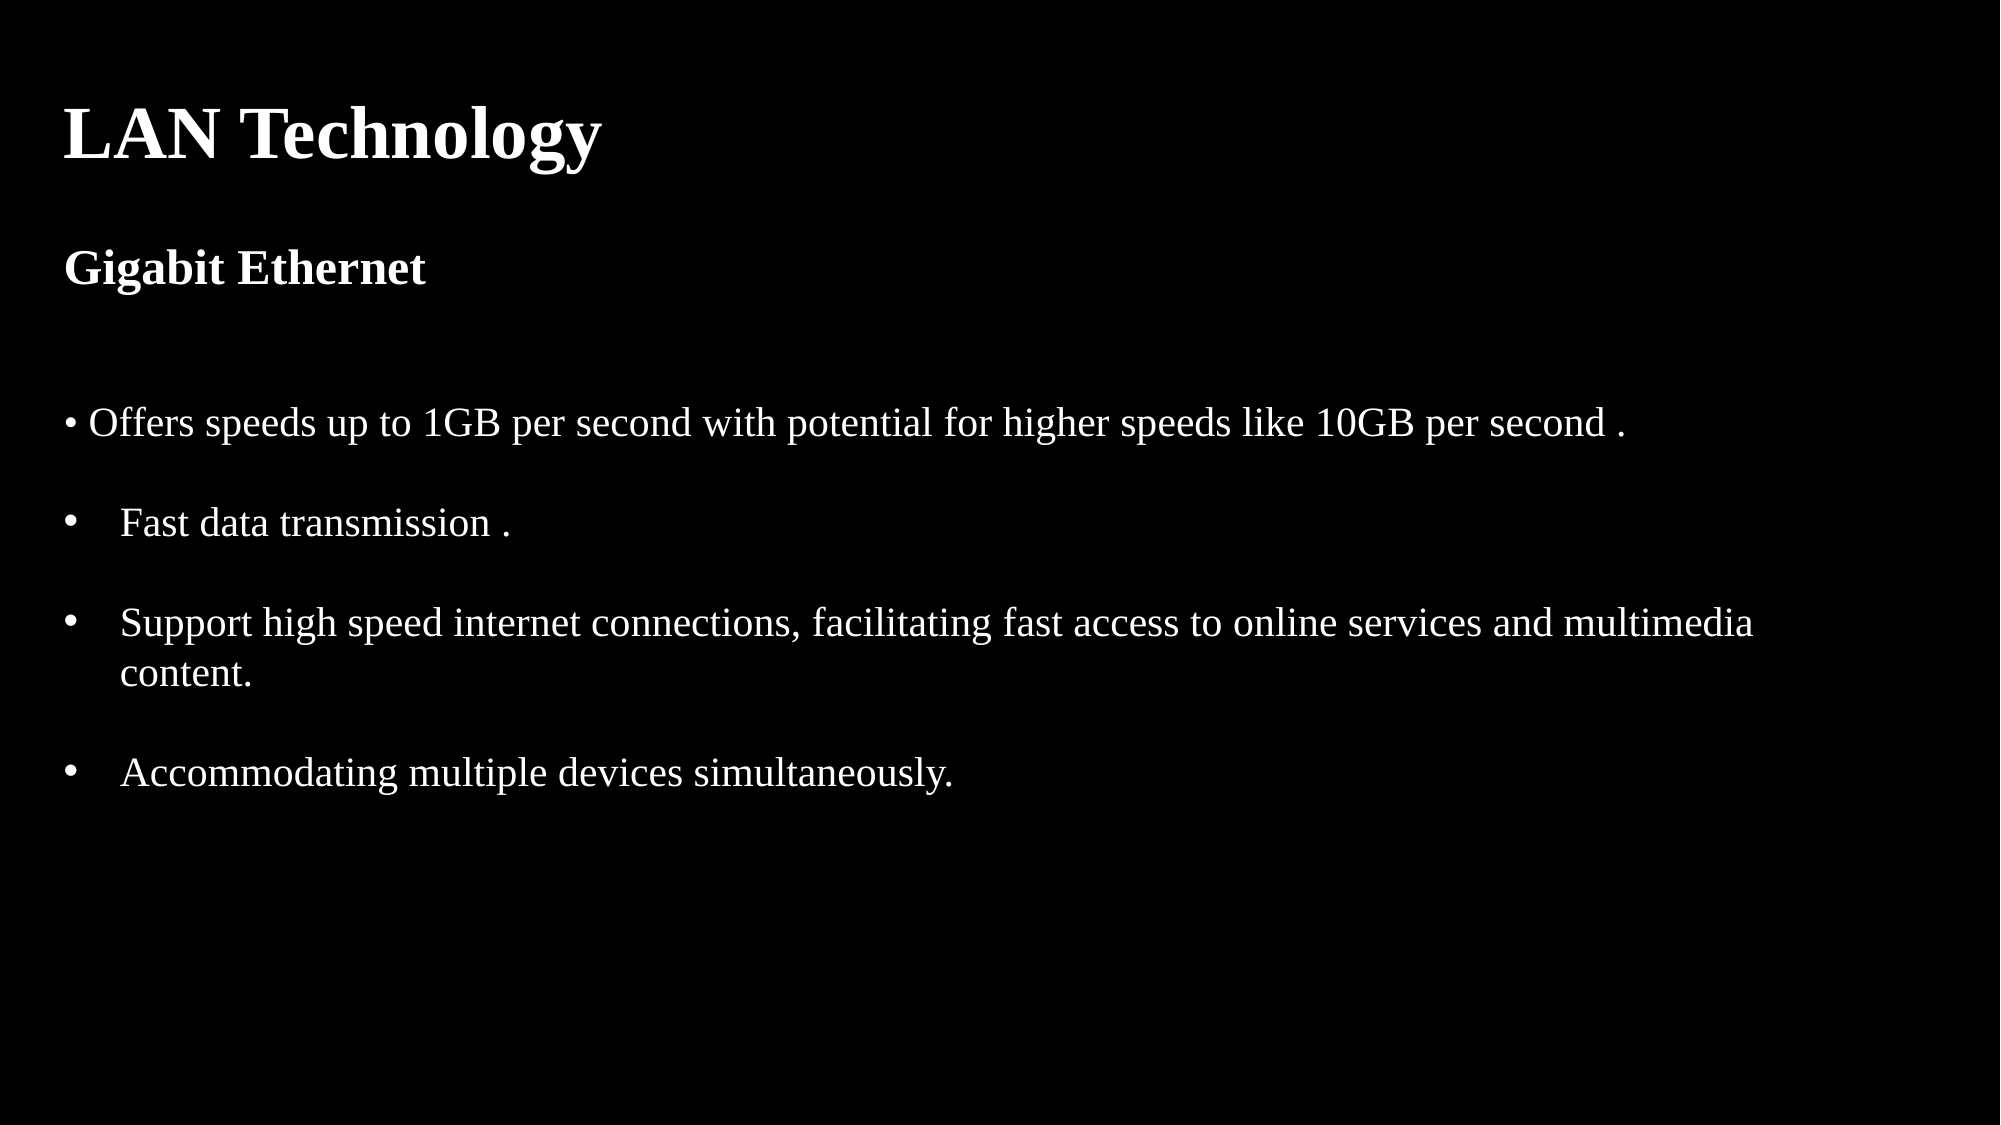

# LAN Technology
Gigabit Ethernet

• Offers speeds up to 1GB per second with potential for higher speeds like 10GB per second .

Fast data transmission .

Support high speed internet connections, facilitating fast access to online services and multimedia content.

Accommodating multiple devices simultaneously.